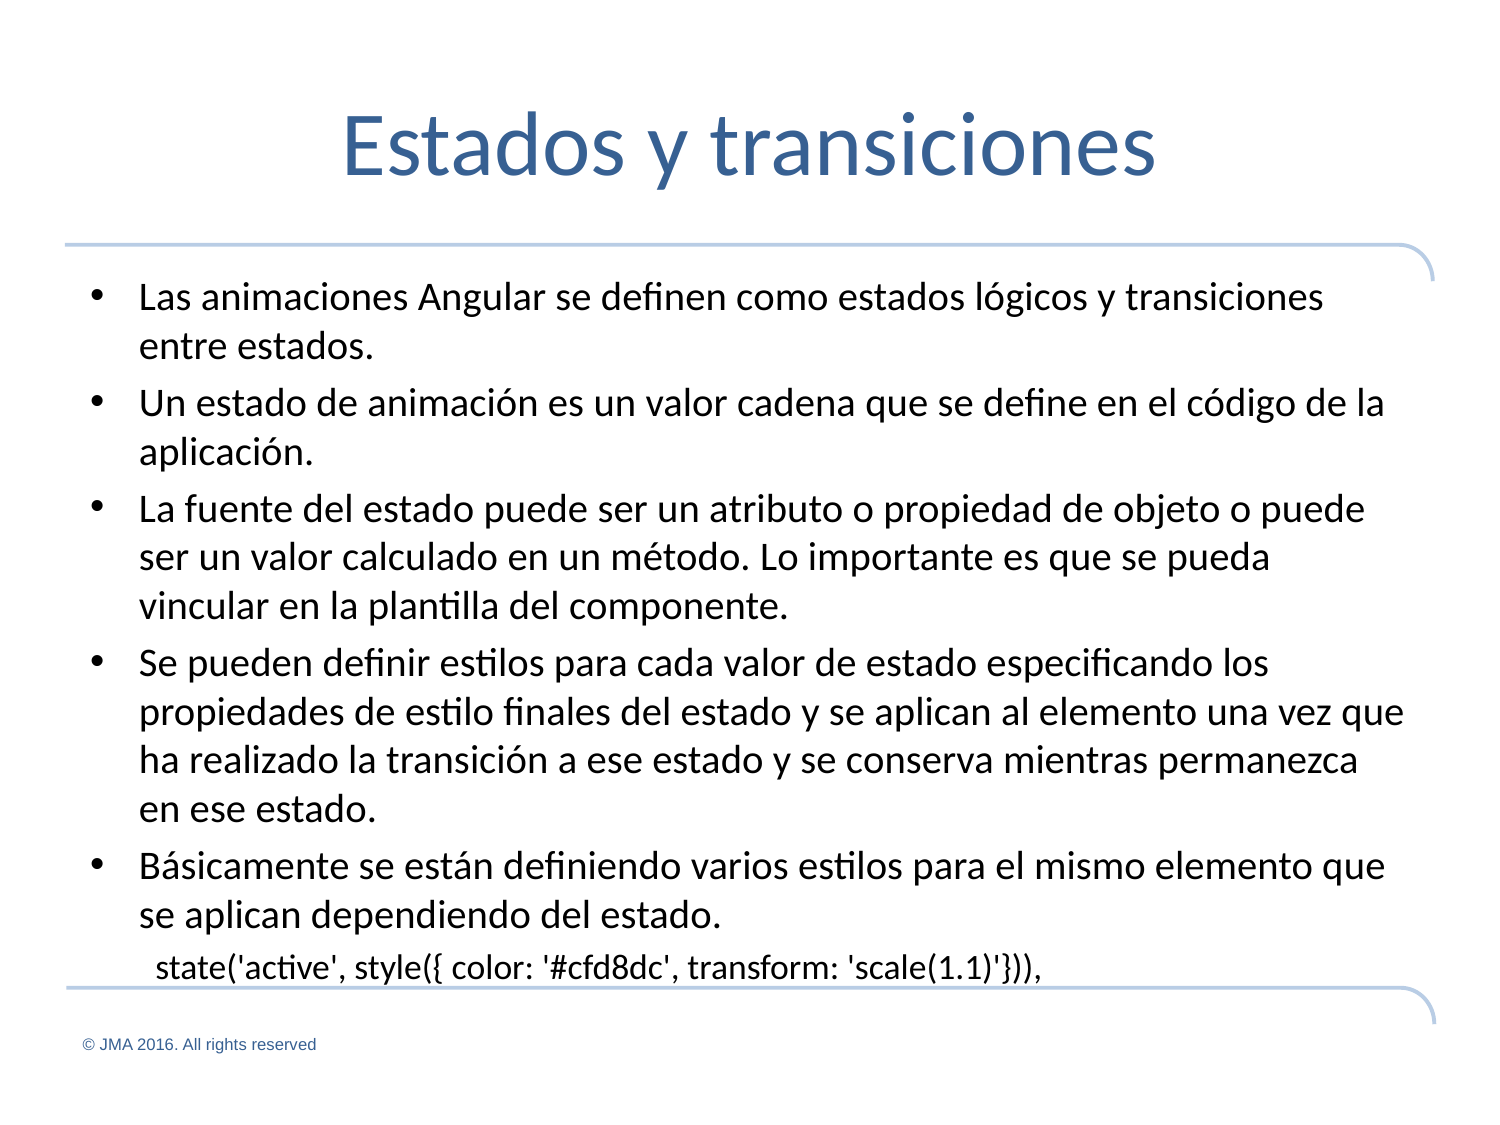

# Estados y transiciones
Las animaciones Angular se definen como estados lógicos y transiciones entre estados.
Un estado de animación es un valor cadena que se define en el código de la aplicación.
La fuente del estado puede ser un atributo o propiedad de objeto o puede ser un valor calculado en un método. Lo importante es que se pueda vincular en la plantilla del componente.
Se pueden definir estilos para cada valor de estado especificando los propiedades de estilo finales del estado y se aplican al elemento una vez que ha realizado la transición a ese estado y se conserva mientras permanezca en ese estado.
Básicamente se están definiendo varios estilos para el mismo elemento que se aplican dependiendo del estado.
state('active', style({ color: '#cfd8dc', transform: 'scale(1.1)'})),